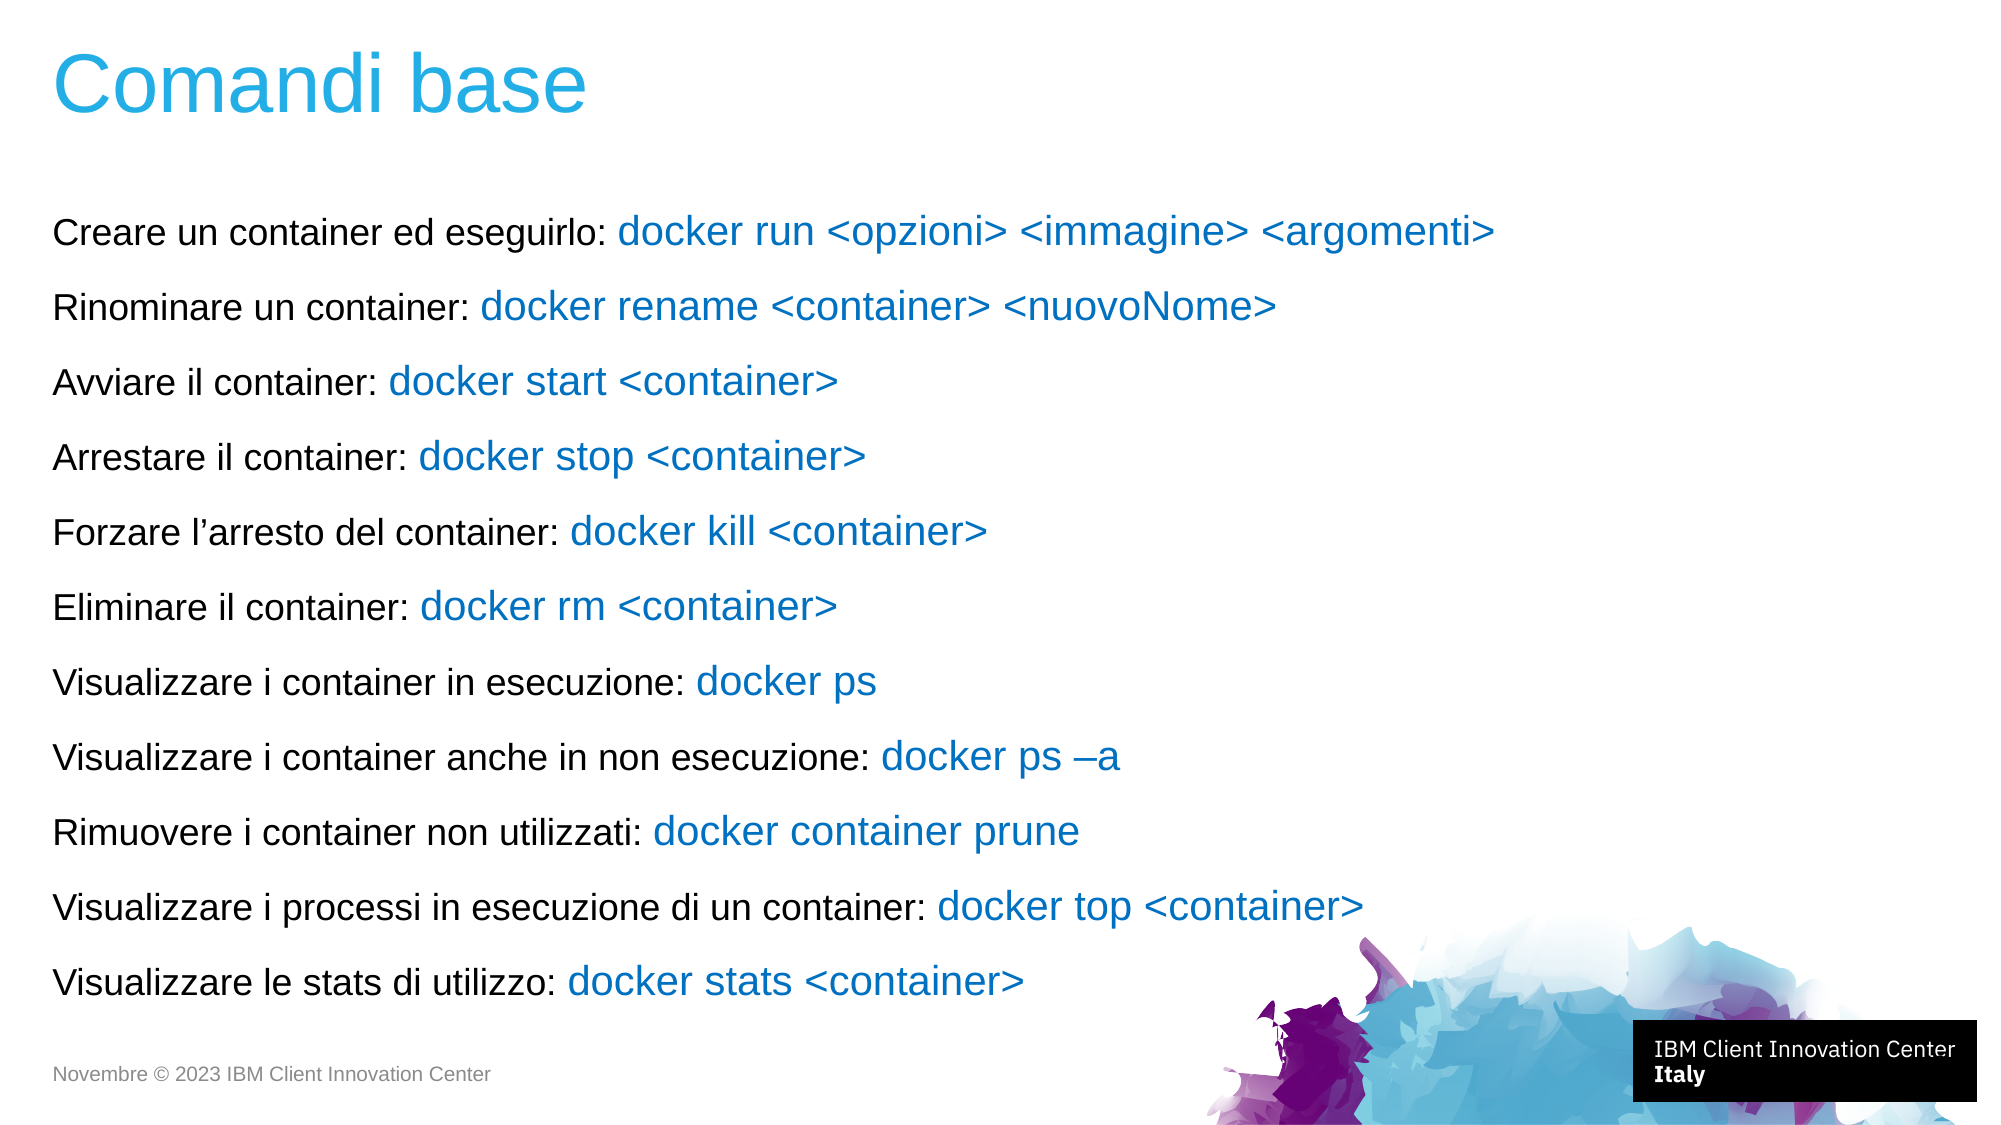

# Comandi base
Creare un container ed eseguirlo: docker run <opzioni> <immagine> <argomenti>
Rinominare un container: docker rename <container> <nuovoNome>
Avviare il container: docker start <container>
Arrestare il container: docker stop <container>
Forzare l’arresto del container: docker kill <container>
Eliminare il container: docker rm <container>
Visualizzare i container in esecuzione: docker ps
Visualizzare i container anche in non esecuzione: docker ps –a
Rimuovere i container non utilizzati: docker container prune
Visualizzare i processi in esecuzione di un container: docker top <container>
Visualizzare le stats di utilizzo: docker stats <container>

13
Novembre © 2023 IBM Client Innovation Center